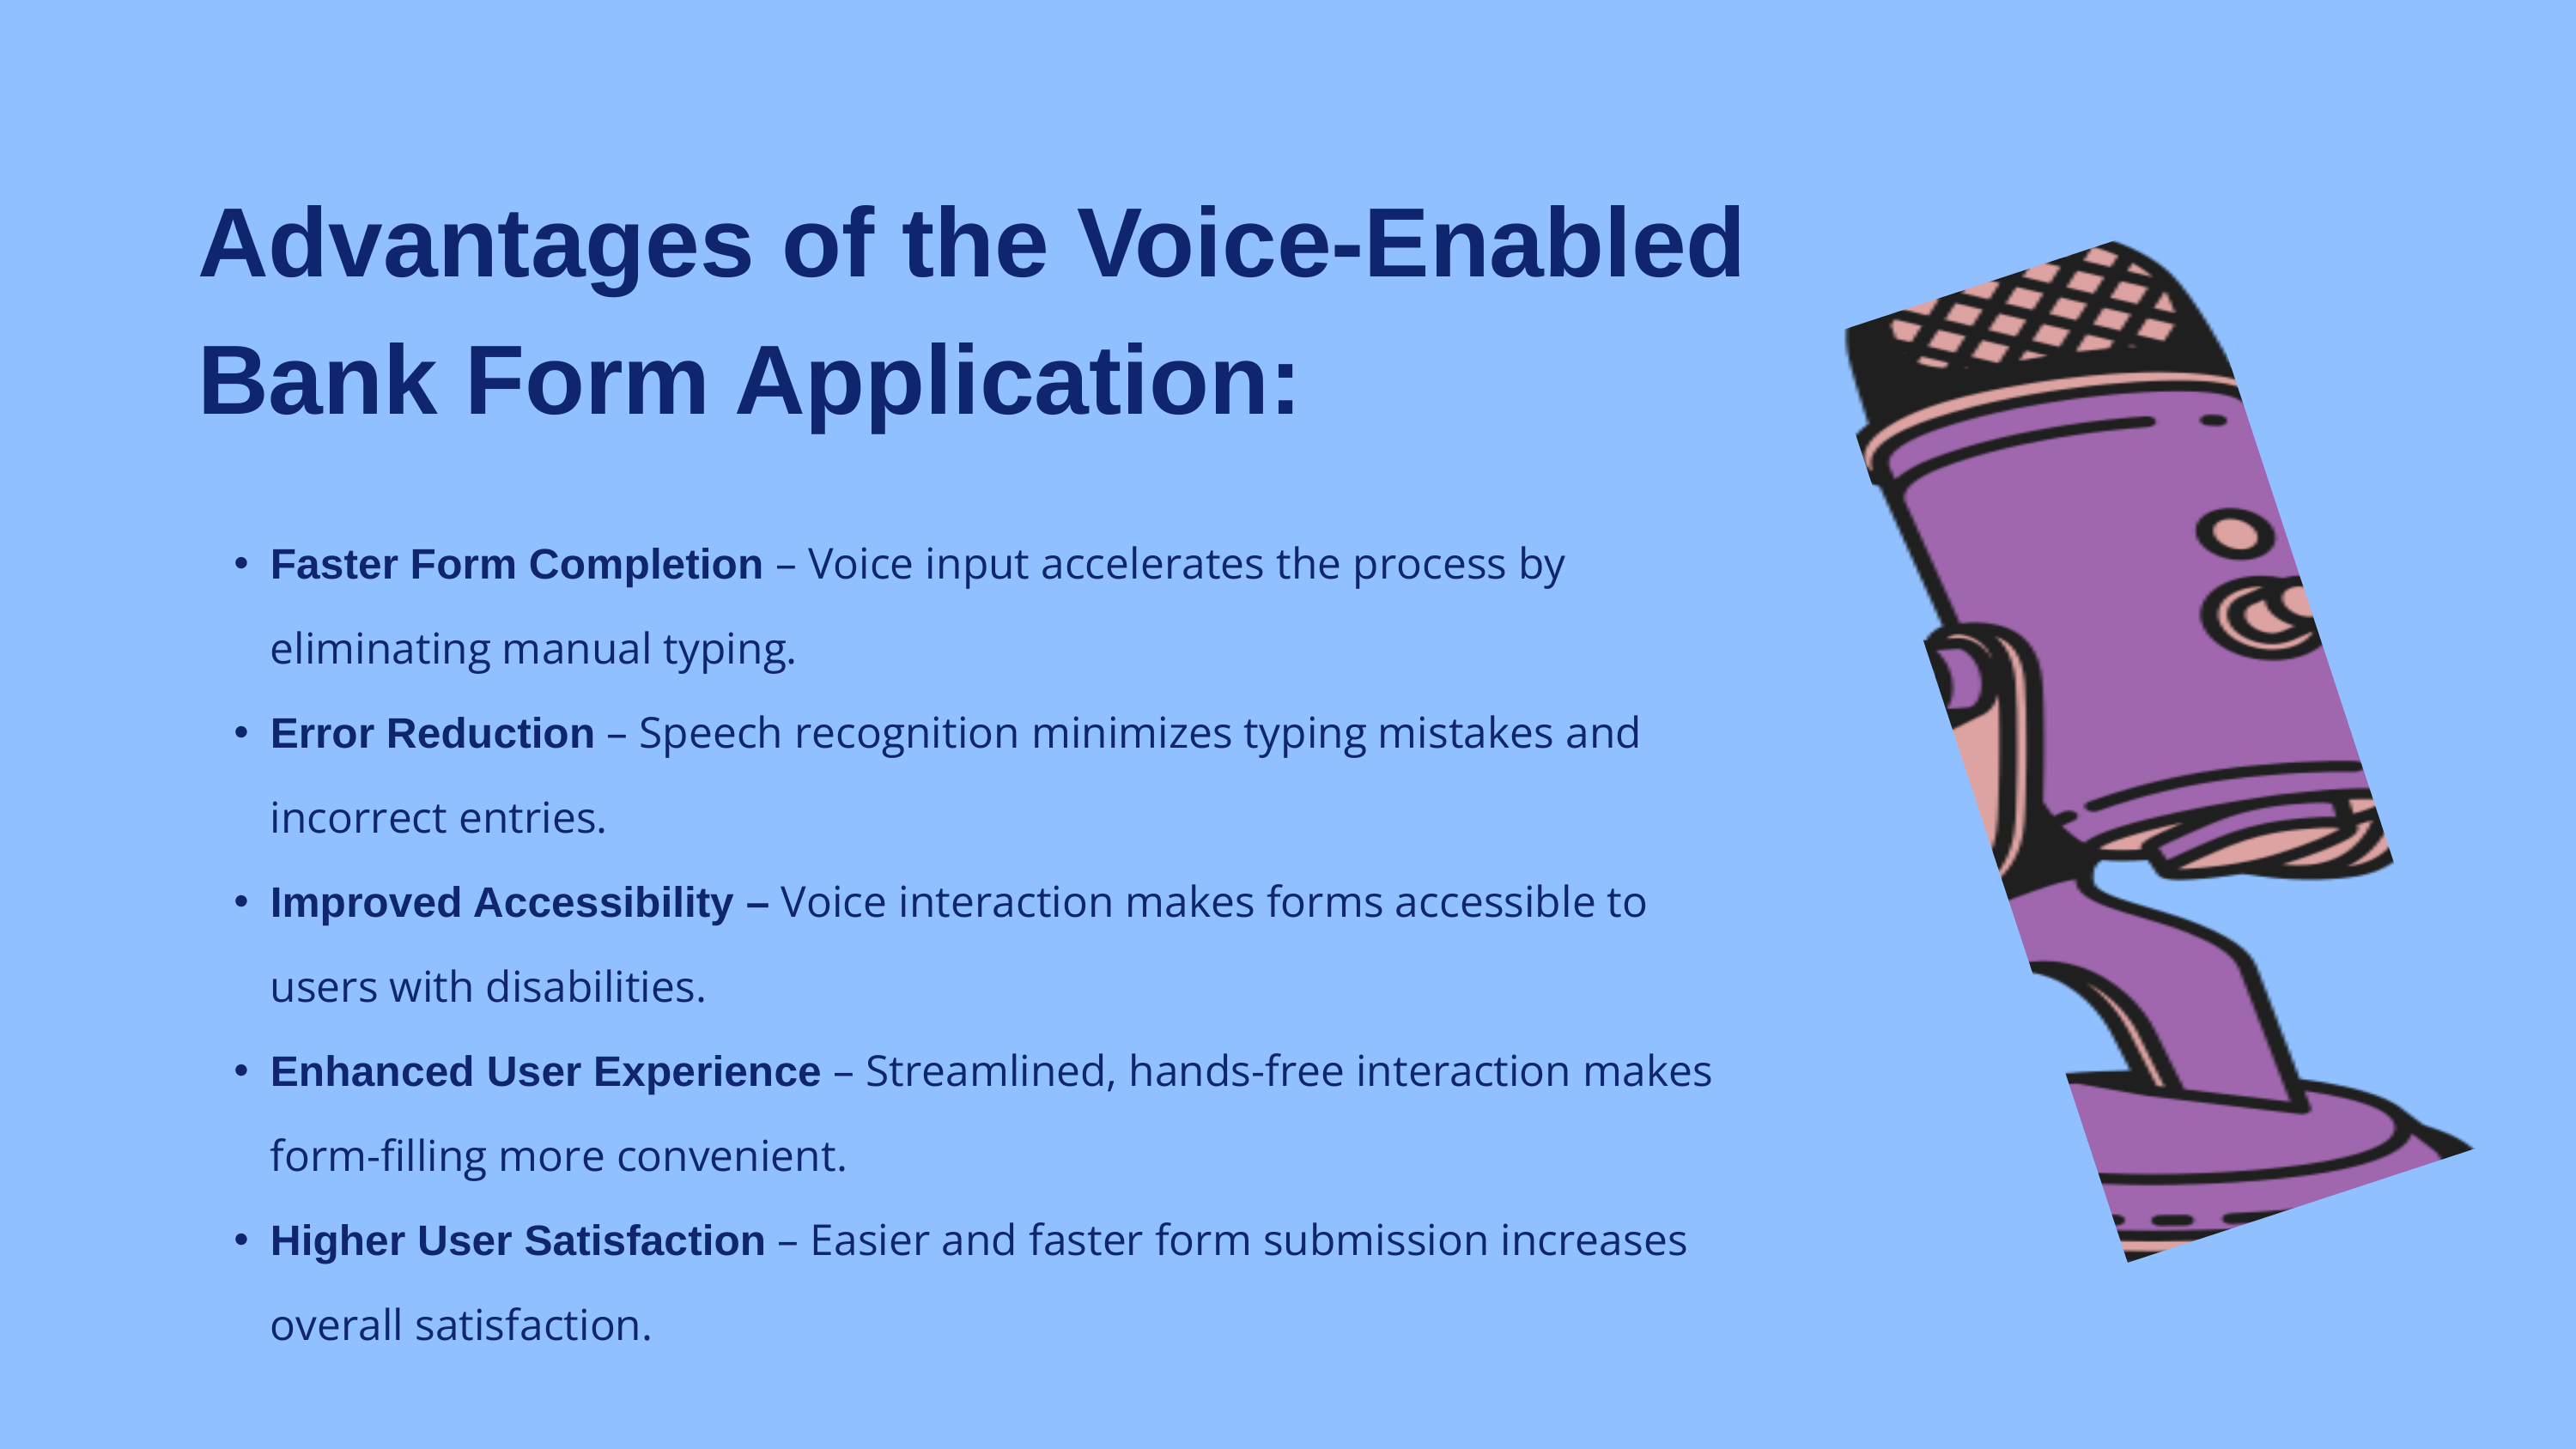

Advantages of the Voice-Enabled Bank Form Application:

Faster Form Completion – Voice input accelerates the process by eliminating manual typing.
Error Reduction – Speech recognition minimizes typing mistakes and incorrect entries.
Improved Accessibility – Voice interaction makes forms accessible to users with disabilities.
Enhanced User Experience – Streamlined, hands-free interaction makes form-filling more convenient.
Higher User Satisfaction – Easier and faster form submission increases overall satisfaction.